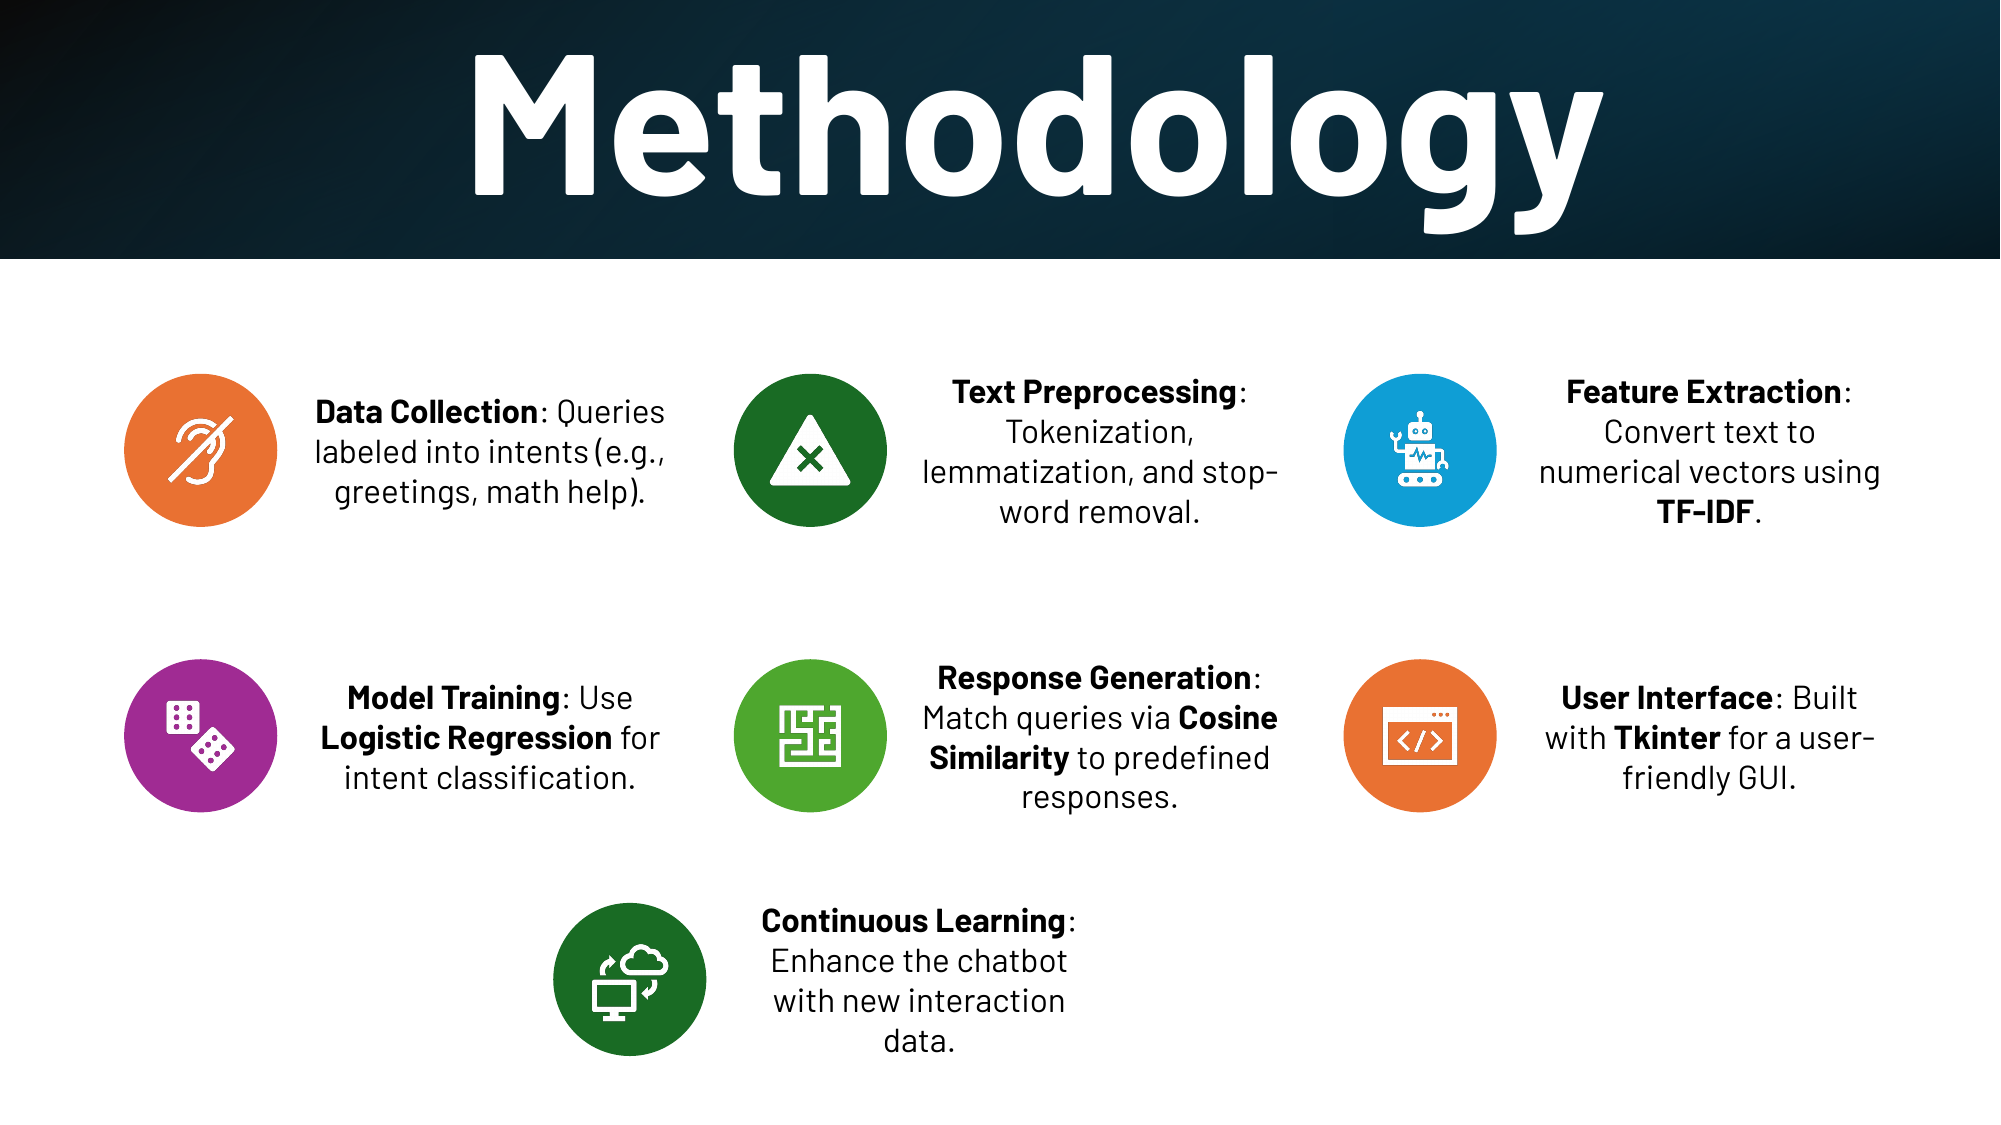

# Methodology
Data Collection: Queries labeled into intents (e.g., greetings, math help).
Text Preprocessing: Tokenization, lemmatization, and stop-word removal.
Feature Extraction: Convert text to numerical vectors using TF-IDF.
Model Training: Use Logistic Regression for intent classification.
Response Generation: Match queries via Cosine Similarity to predefined responses.
User Interface: Built with Tkinter for a user-friendly GUI.
Continuous Learning: Enhance the chatbot with new interaction data.